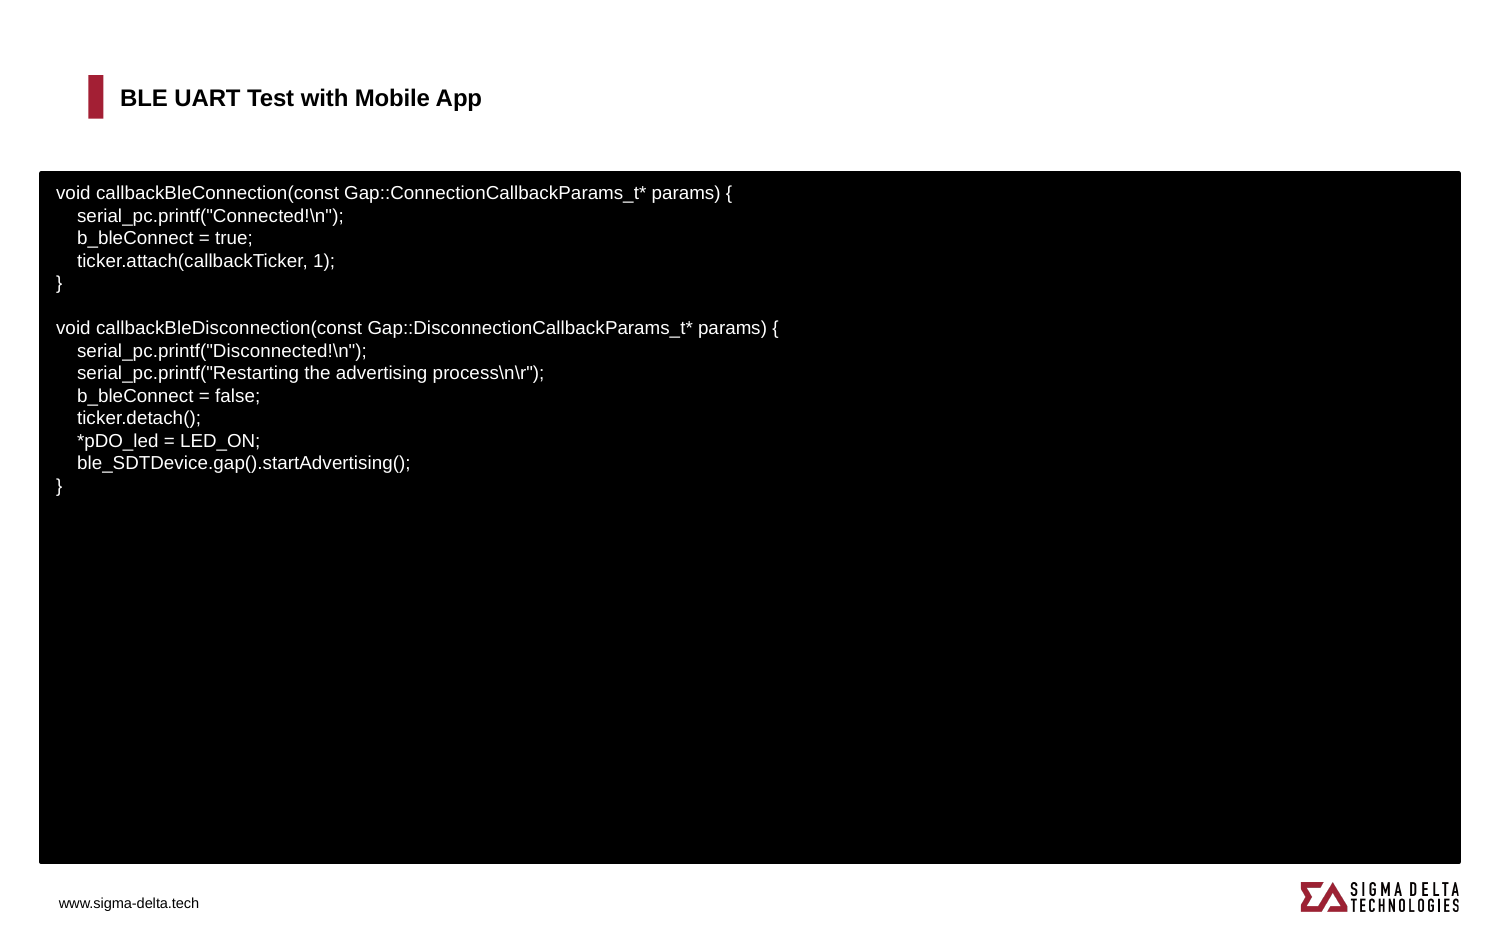

# BLE UART Test with Mobile App
void callbackBleConnection(const Gap::ConnectionCallbackParams_t* params) {
    serial_pc.printf("Connected!\n");
    b_bleConnect = true;
    ticker.attach(callbackTicker, 1);
}

void callbackBleDisconnection(const Gap::DisconnectionCallbackParams_t* params) {
    serial_pc.printf("Disconnected!\n");
    serial_pc.printf("Restarting the advertising process\n\r");
    b_bleConnect = false;
    ticker.detach();
    *pDO_led = LED_ON;
    ble_SDTDevice.gap().startAdvertising();
}